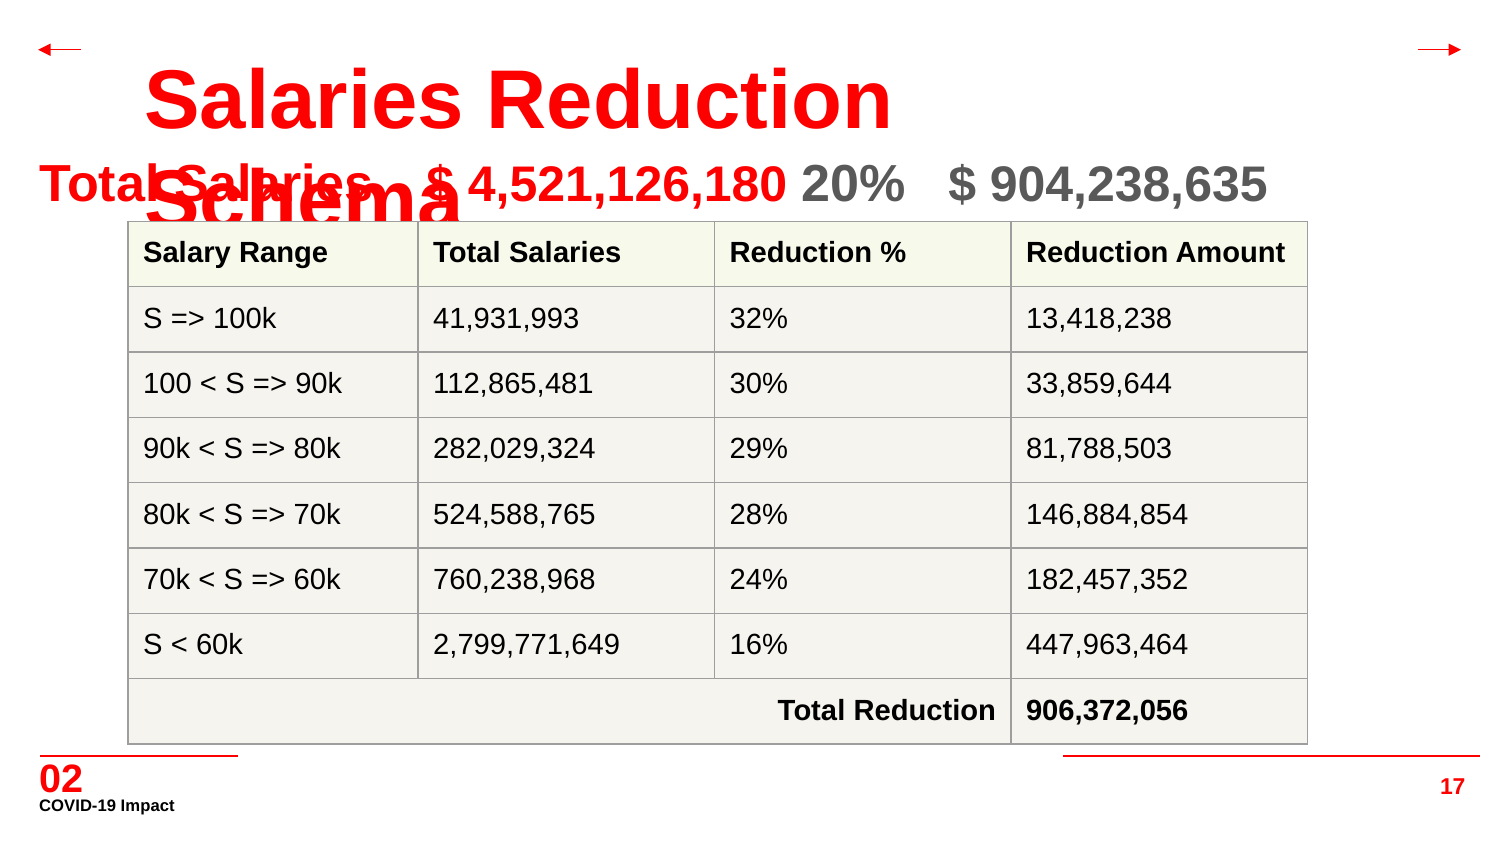

Salaries Reduction Schema
Total Salaries
20%
$ 4,521,126,180
$ 904,238,635
| Salary Range | Total Salaries | Reduction % | Reduction Amount |
| --- | --- | --- | --- |
| S => 100k | 41,931,993 | 32% | 13,418,238 |
| 100 < S => 90k | 112,865,481 | 30% | 33,859,644 |
| 90k < S => 80k | 282,029,324 | 29% | 81,788,503 |
| 80k < S => 70k | 524,588,765 | 28% | 146,884,854 |
| 70k < S => 60k | 760,238,968 | 24% | 182,457,352 |
| S < 60k | 2,799,771,649 | 16% | 447,963,464 |
| Total Reduction |  |  | 906,372,056 |
02
# COVID-19 Impact